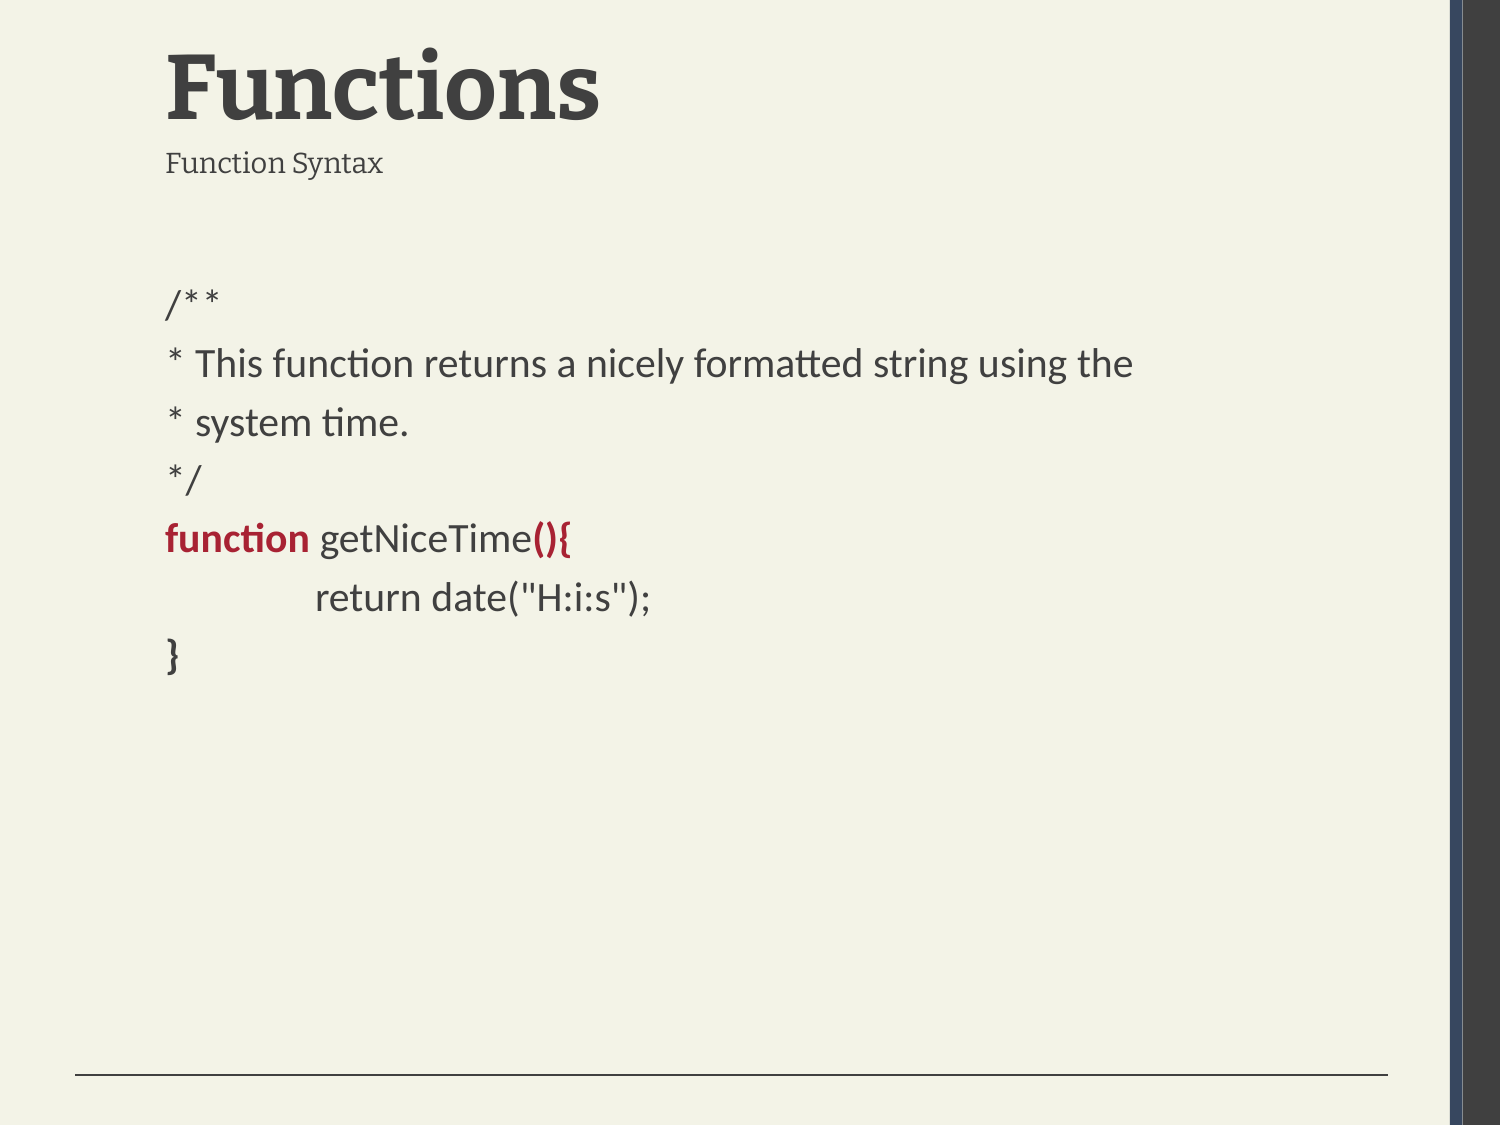

# Functions
Function Syntax
/**
* This function returns a nicely formatted string using the
* system time.
*/
function getNiceTime(){
	return date("H:i:s");
}